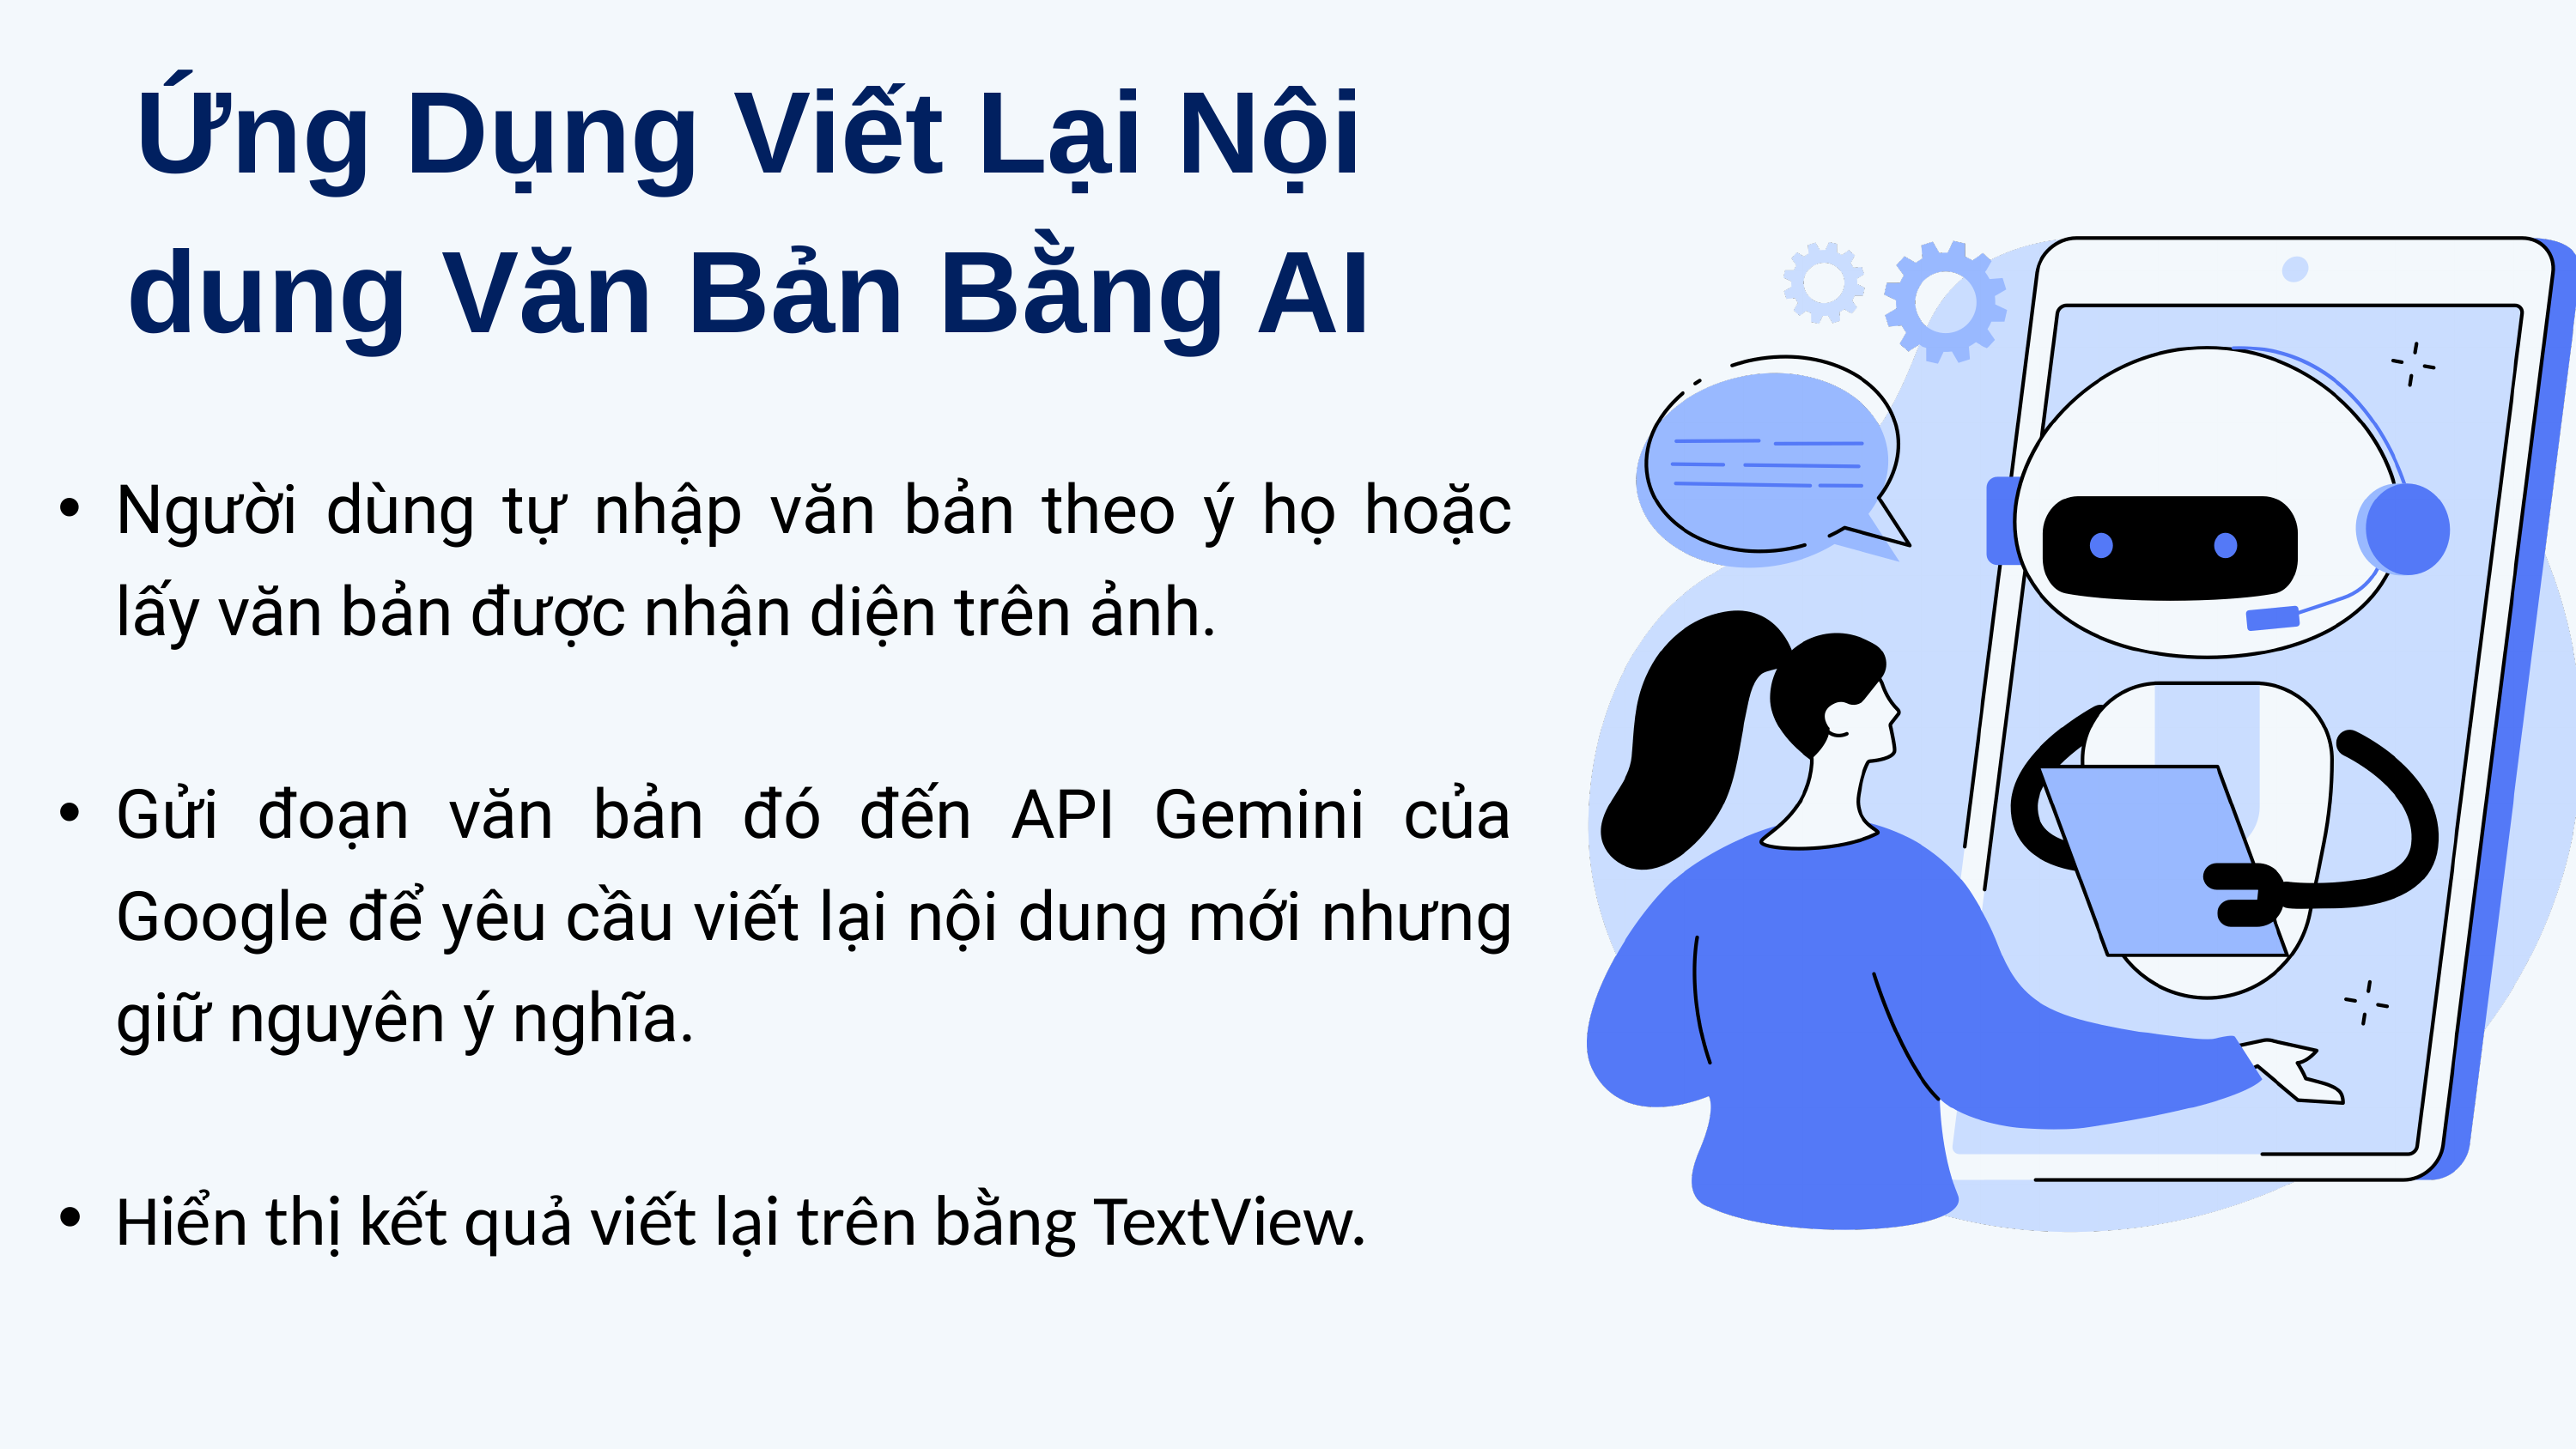

Ứng Dụng Viết Lại Nội dung Văn Bản Bằng AI

Người dùng tự nhập văn bản theo ý họ hoặc lấy văn bản được nhận diện trên ảnh.

Gửi đoạn văn bản đó đến API Gemini của Google để yêu cầu viết lại nội dung mới nhưng giữ nguyên ý nghĩa.

Hiển thị kết quả viết lại trên bằng TextView.